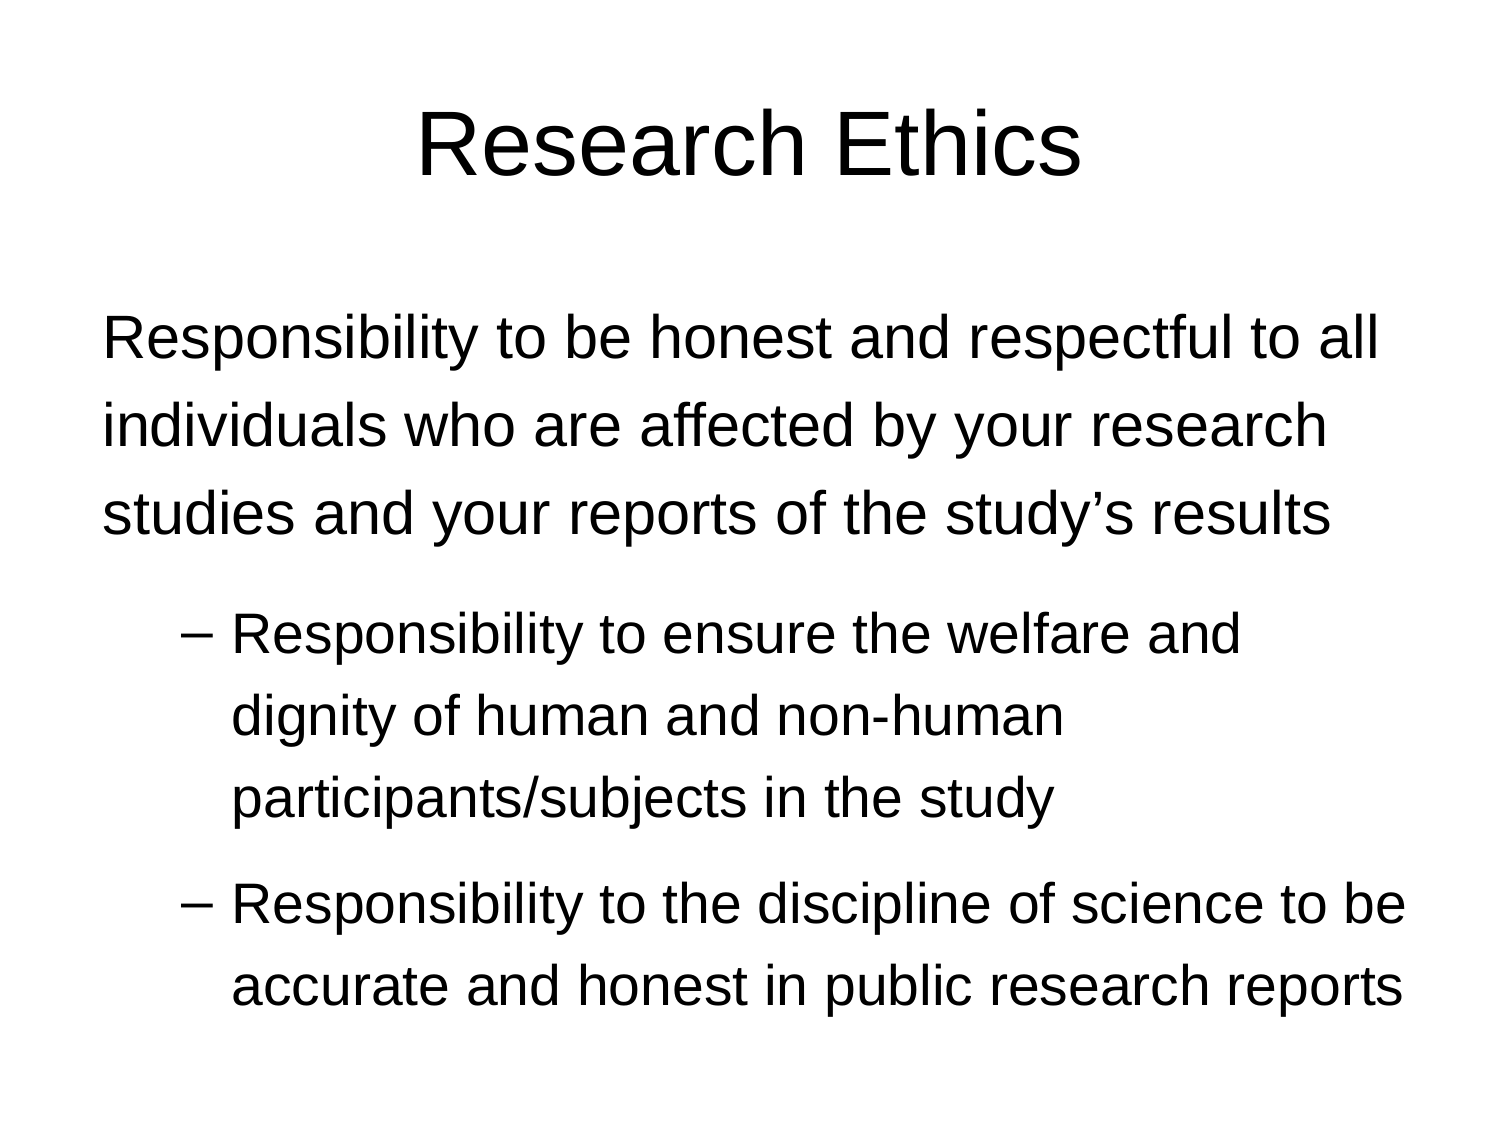

# Research Ethics
Responsibility to be honest and respectful to all individuals who are affected by your research studies and your reports of the study’s results
Responsibility to ensure the welfare and dignity of human and non-human participants/subjects in the study
Responsibility to the discipline of science to be accurate and honest in public research reports